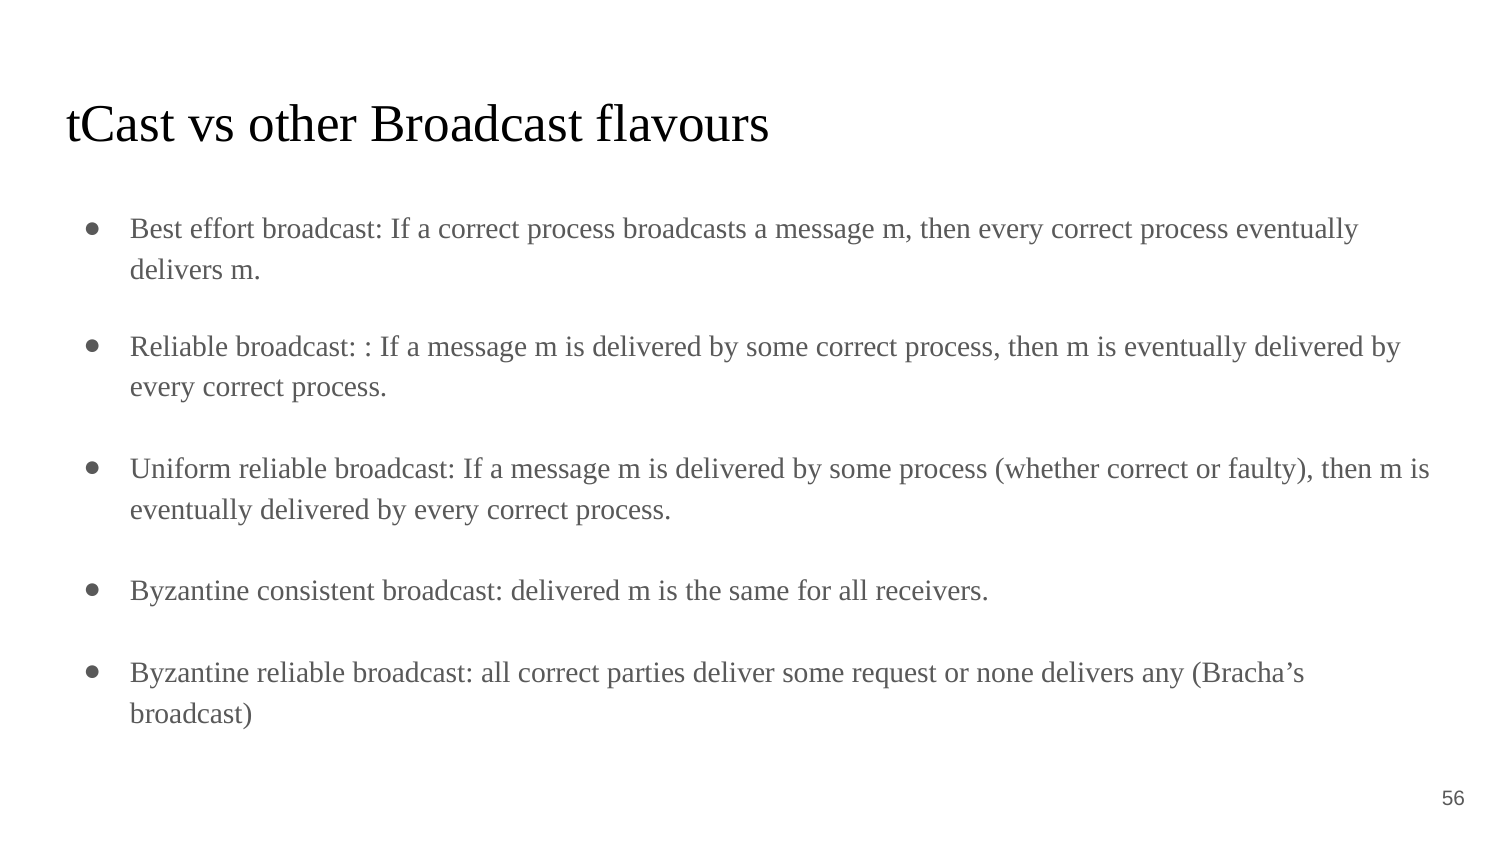

# tCast vs other Broadcast flavours
Best effort broadcast: If a correct process broadcasts a message m, then every correct process eventually delivers m.
Reliable broadcast: : If a message m is delivered by some correct process, then m is eventually delivered by every correct process.
Uniform reliable broadcast: If a message m is delivered by some process (whether correct or faulty), then m is eventually delivered by every correct process.
Byzantine consistent broadcast: delivered m is the same for all receivers.
Byzantine reliable broadcast: all correct parties deliver some request or none delivers any (Bracha’s broadcast)
56